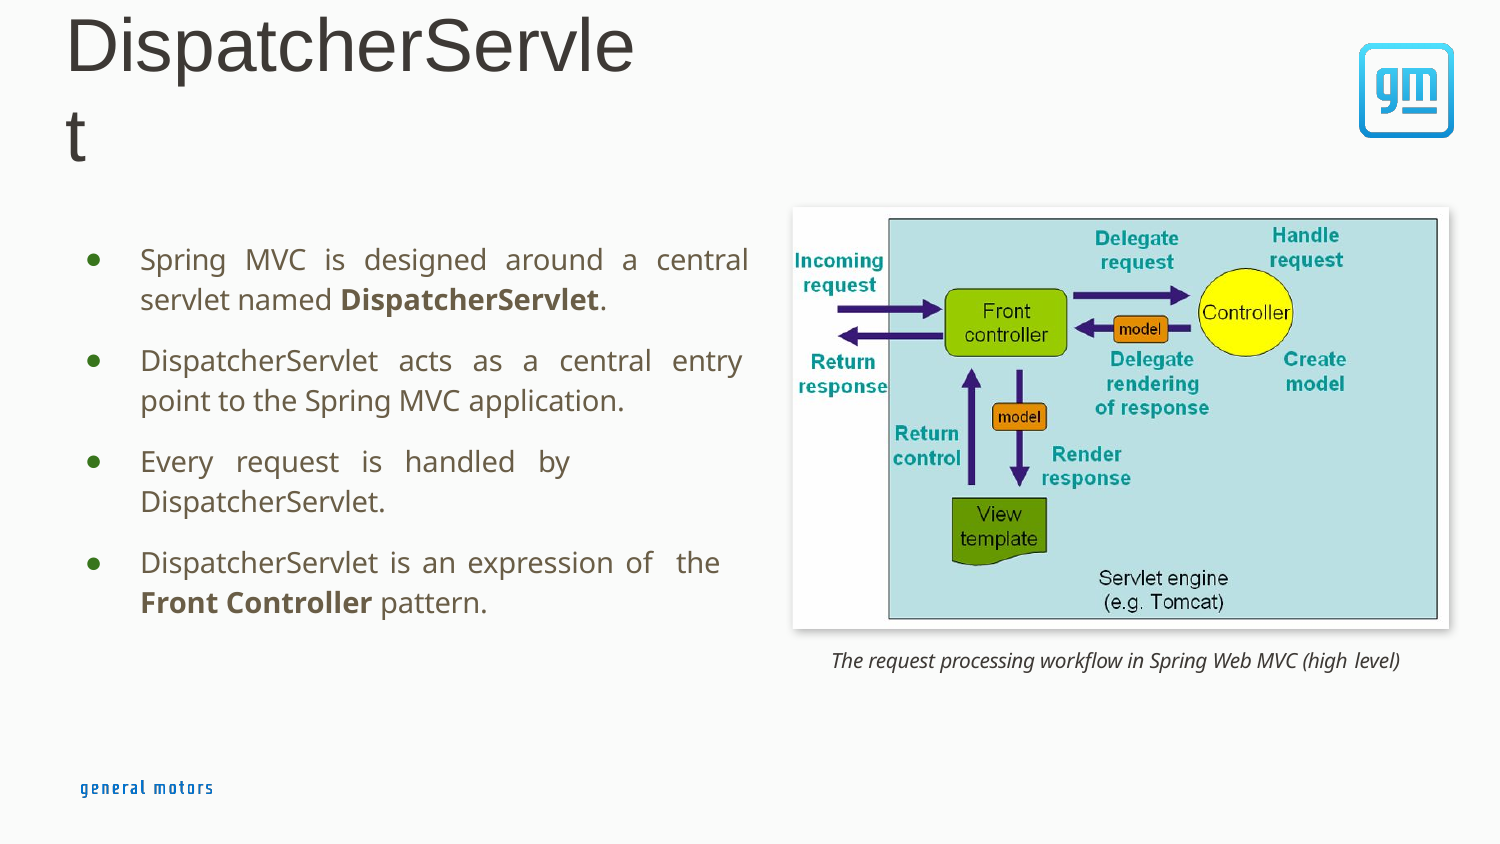

# DispatcherServlet

Spring MVC is designed around a central  servlet named DispatcherServlet.
DispatcherServlet acts as a central entry  point to the Spring MVC application.
Every request is handled by  DispatcherServlet.
DispatcherServlet is an expression of  the Front Controller pattern.
The request processing workflow in Spring Web MVC (high level)